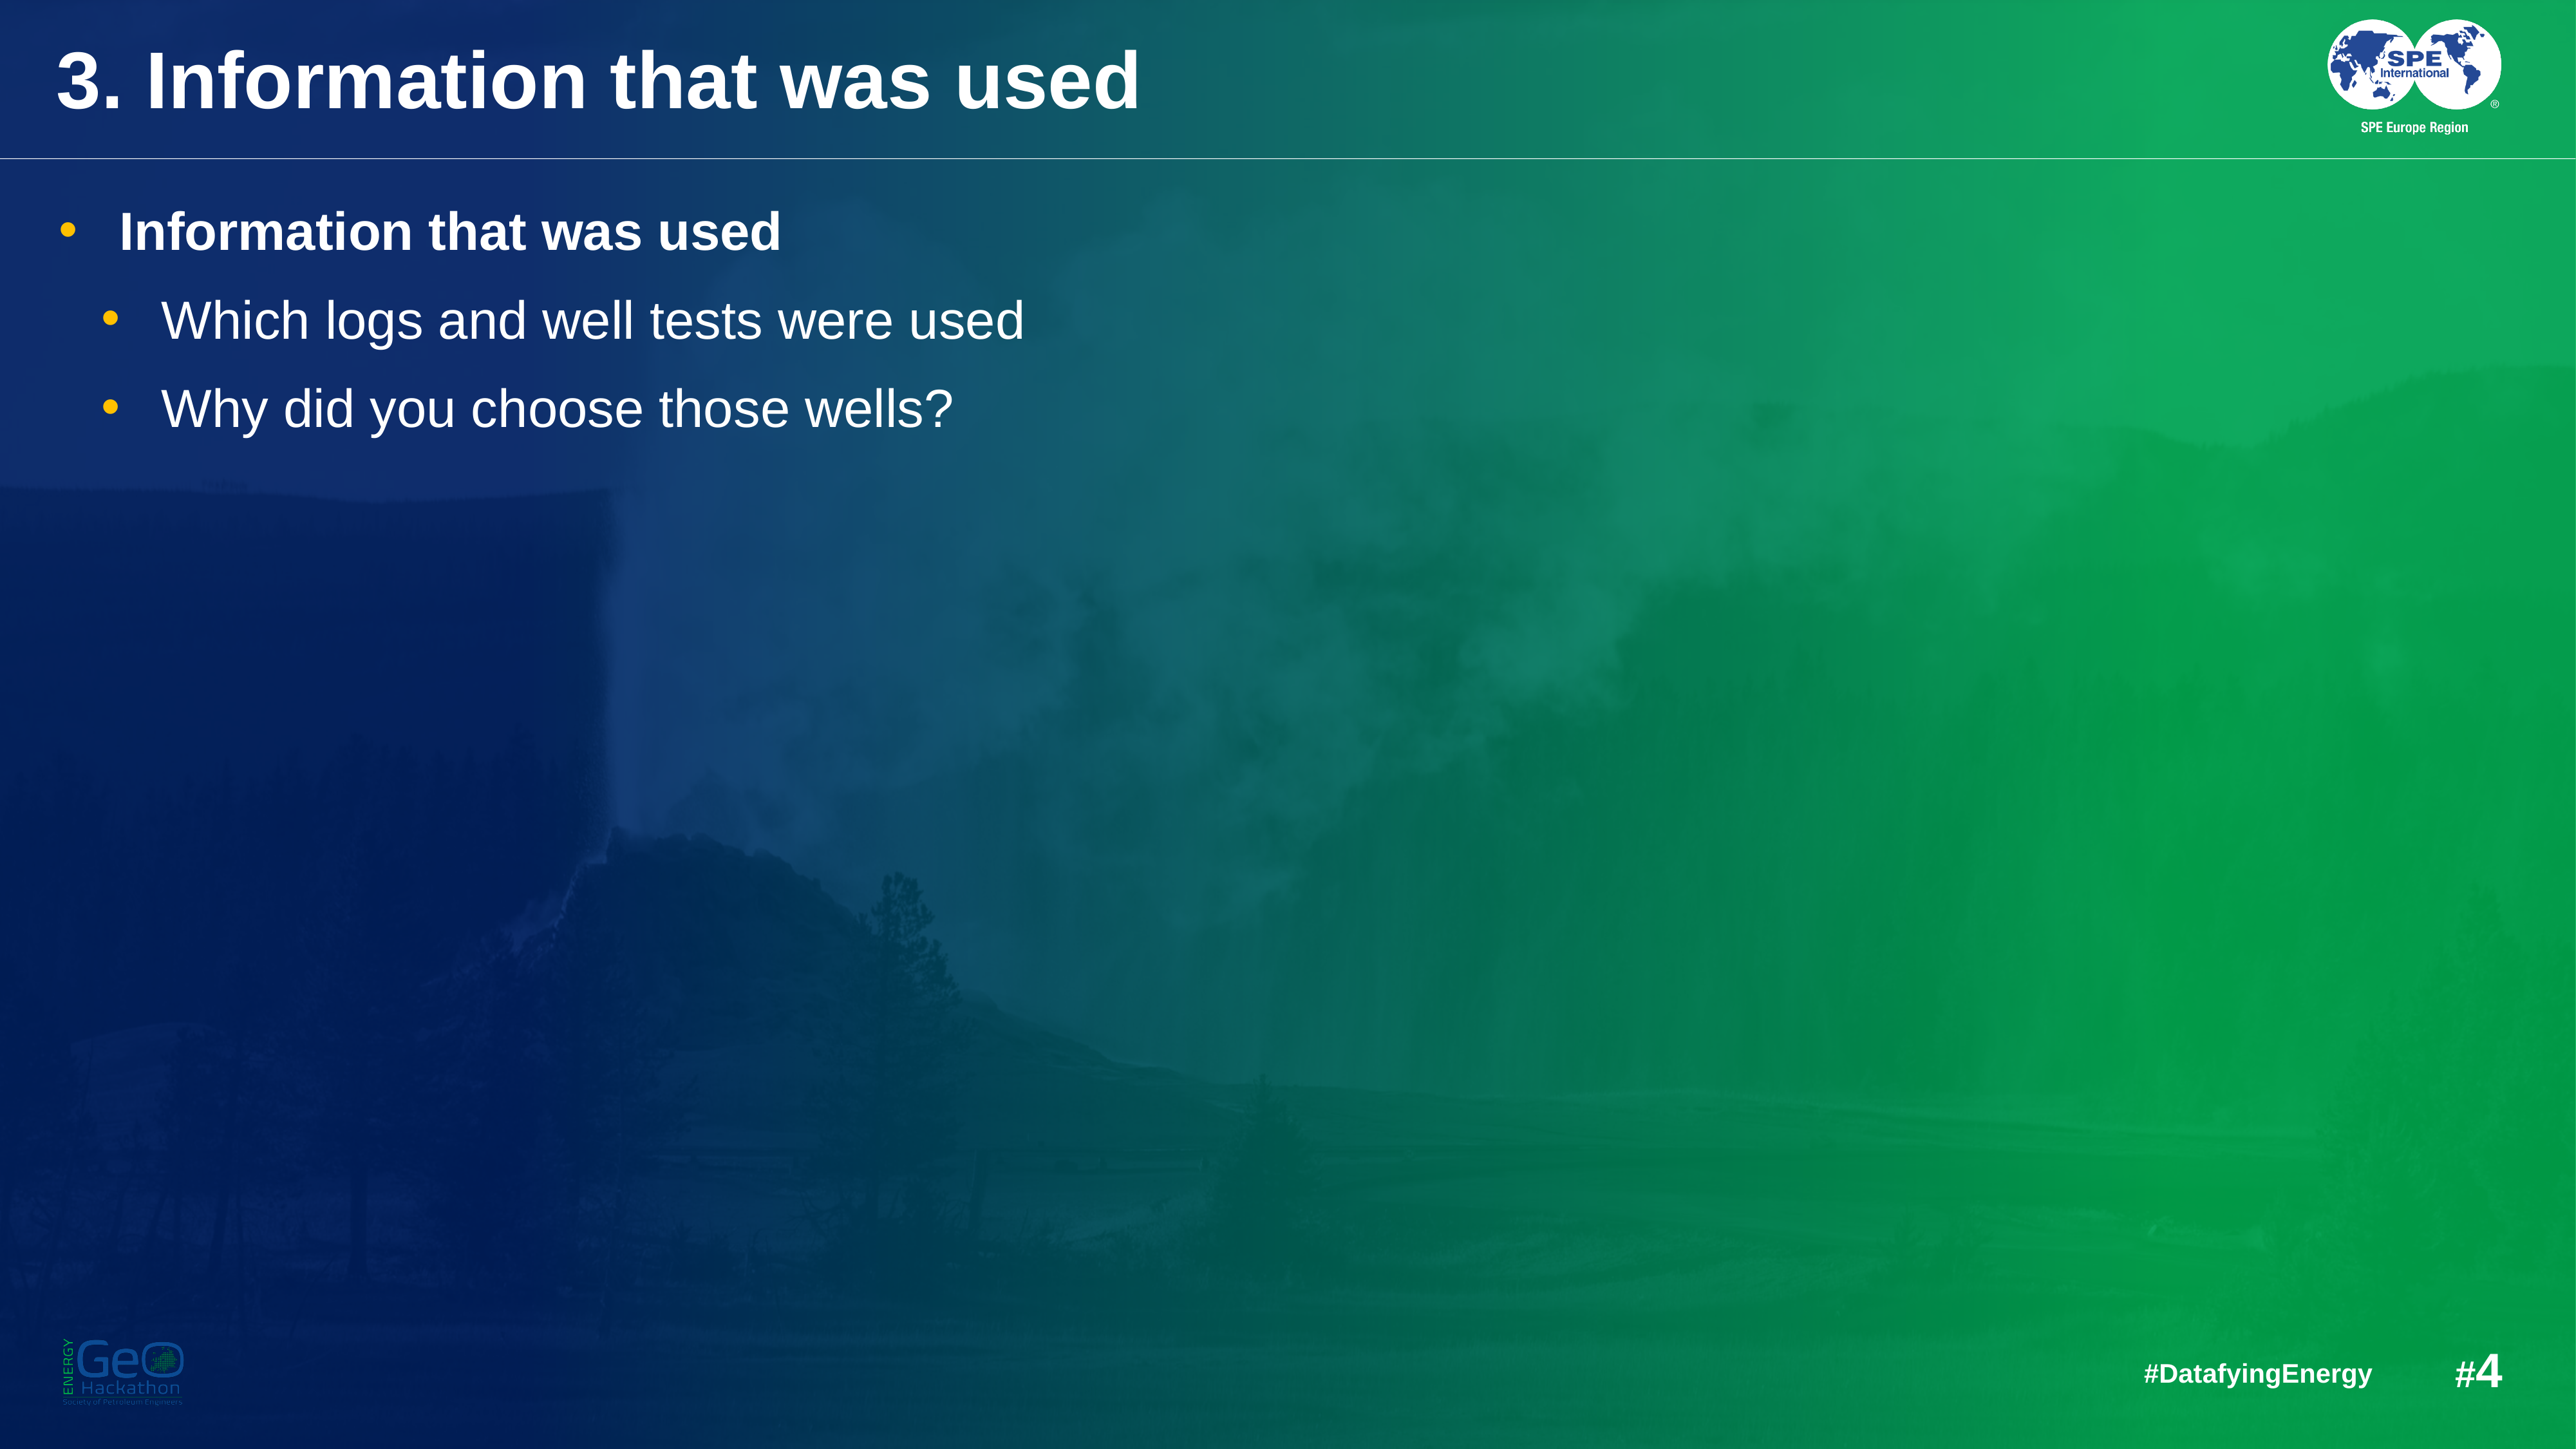

# 3. Information that was used
Information that was used
Which logs and well tests were used
Why did you choose those wells?